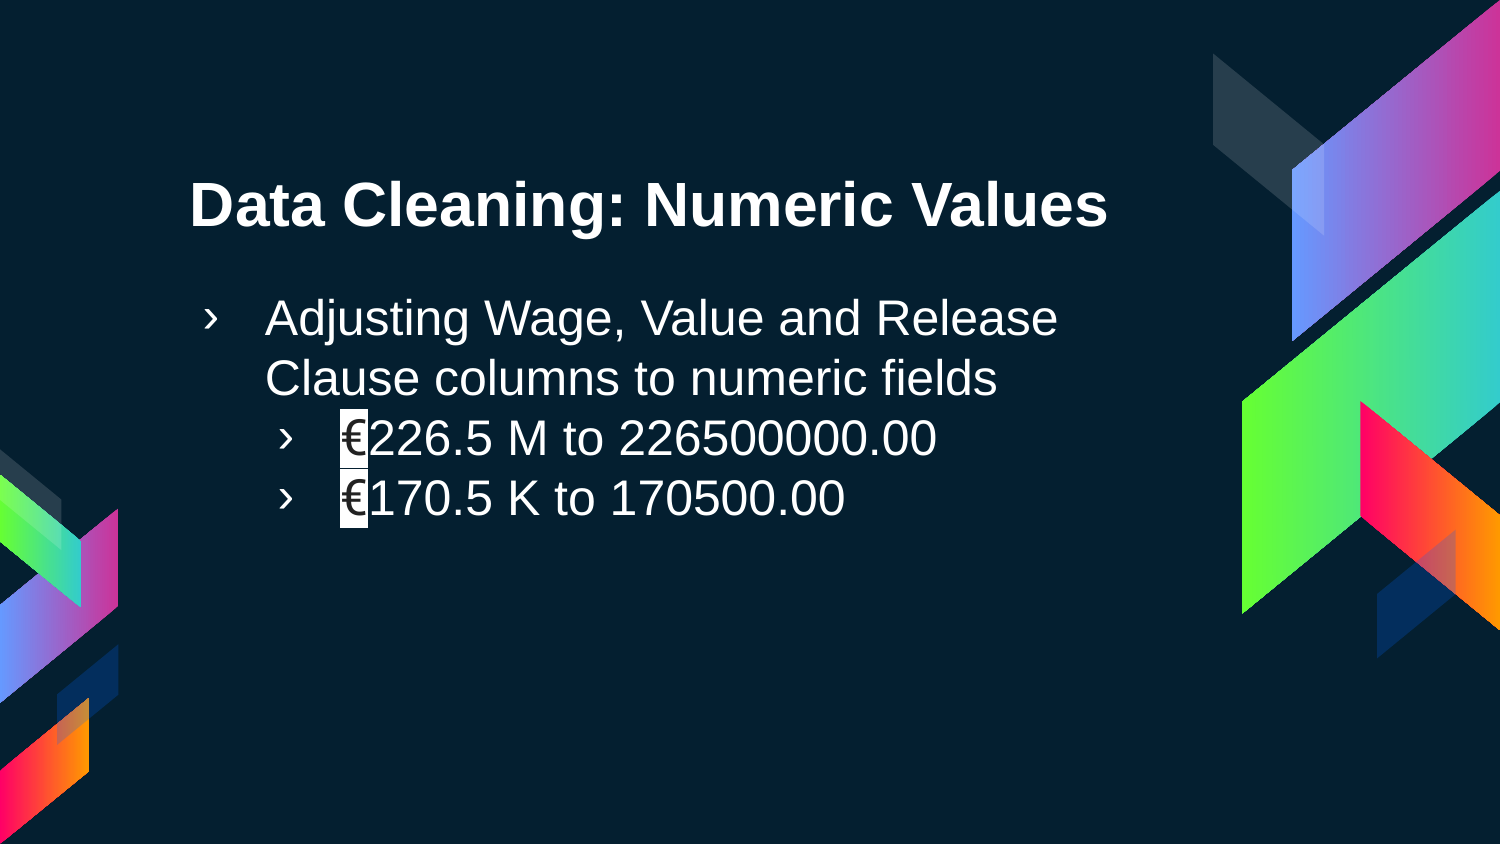

# Data Cleaning: Numeric Values
Adjusting Wage, Value and Release Clause columns to numeric fields
€226.5 M to 226500000.00
€170.5 K to 170500.00